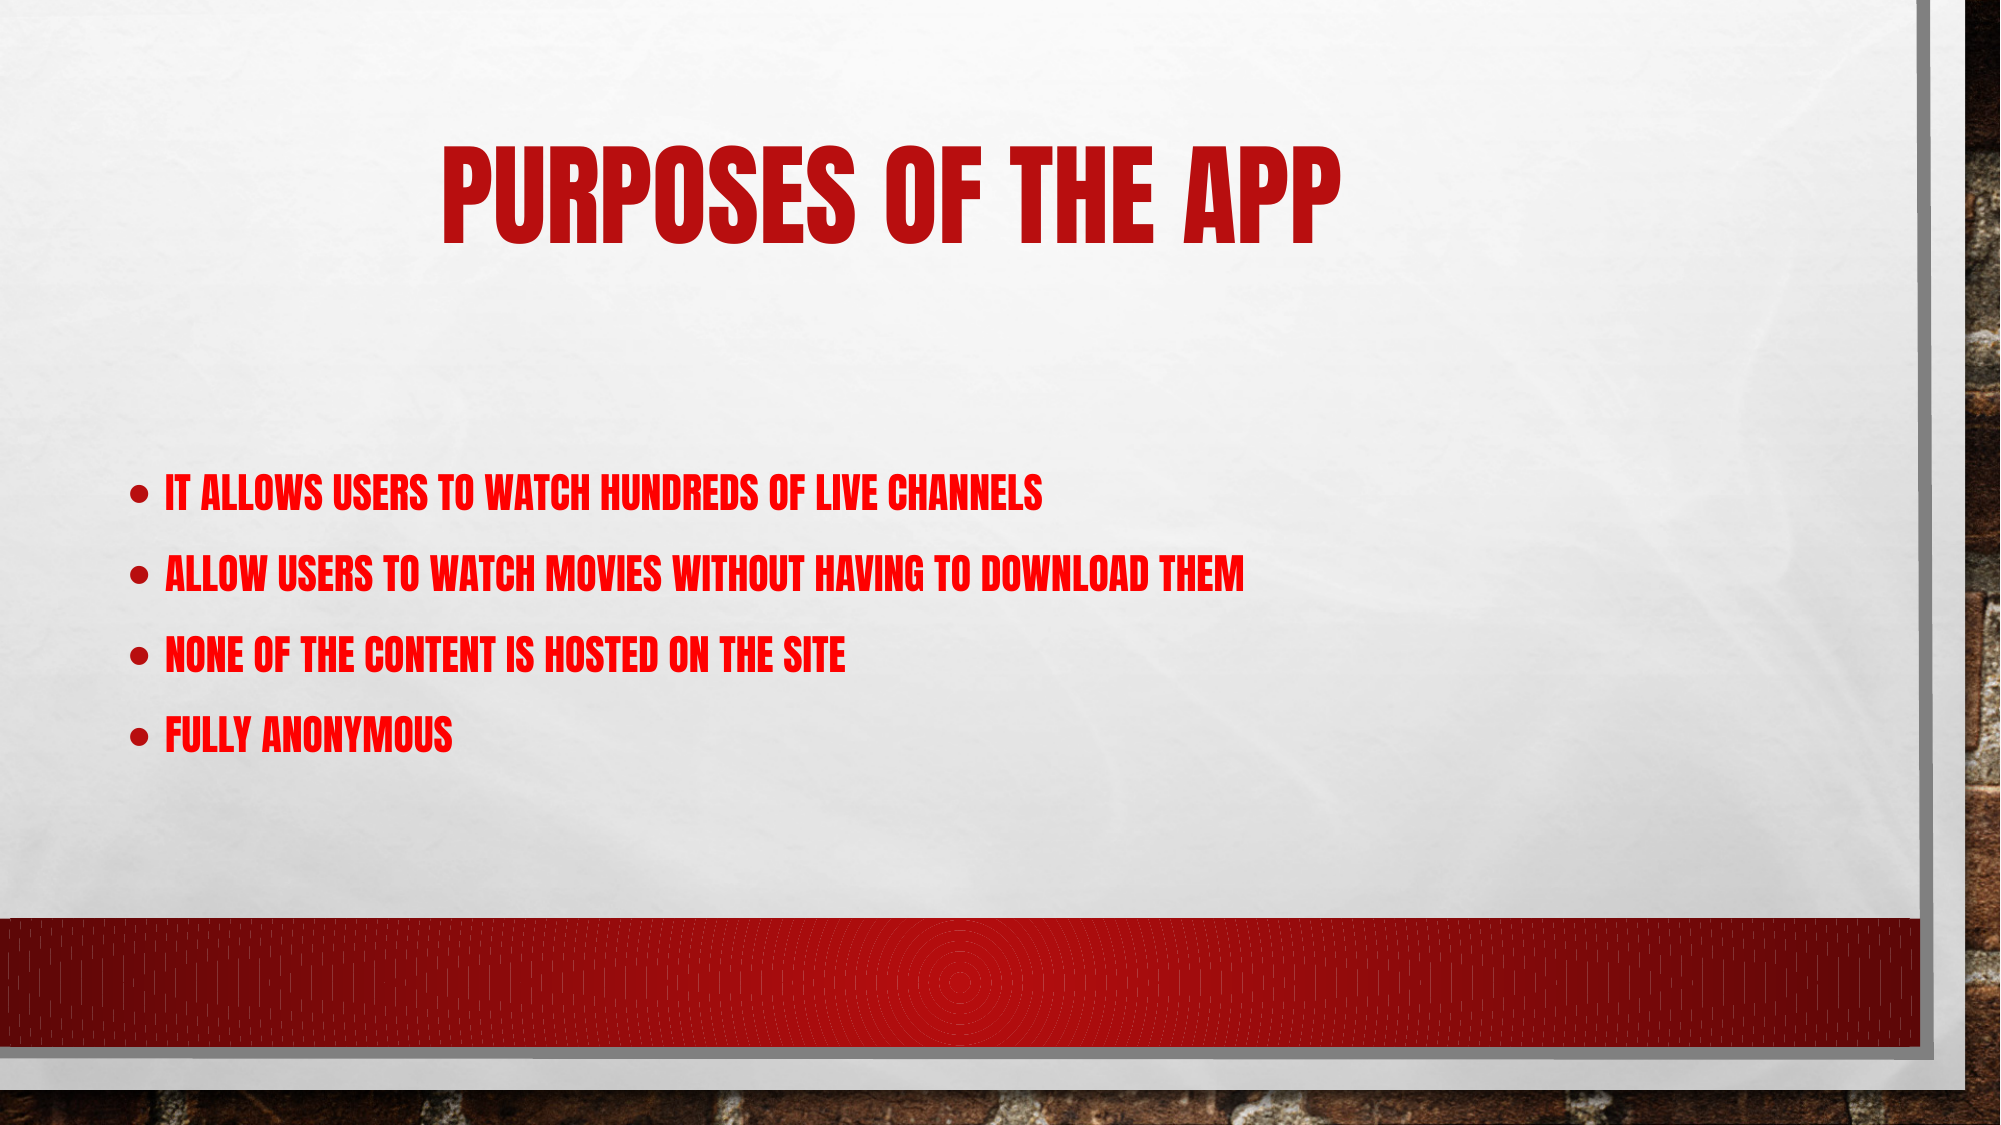

# Purposes of the app
It allows users to watch hundreds of live channels
Allow users to watch movies without having to download them
None of the content is hosted on the site
Fully anonymous